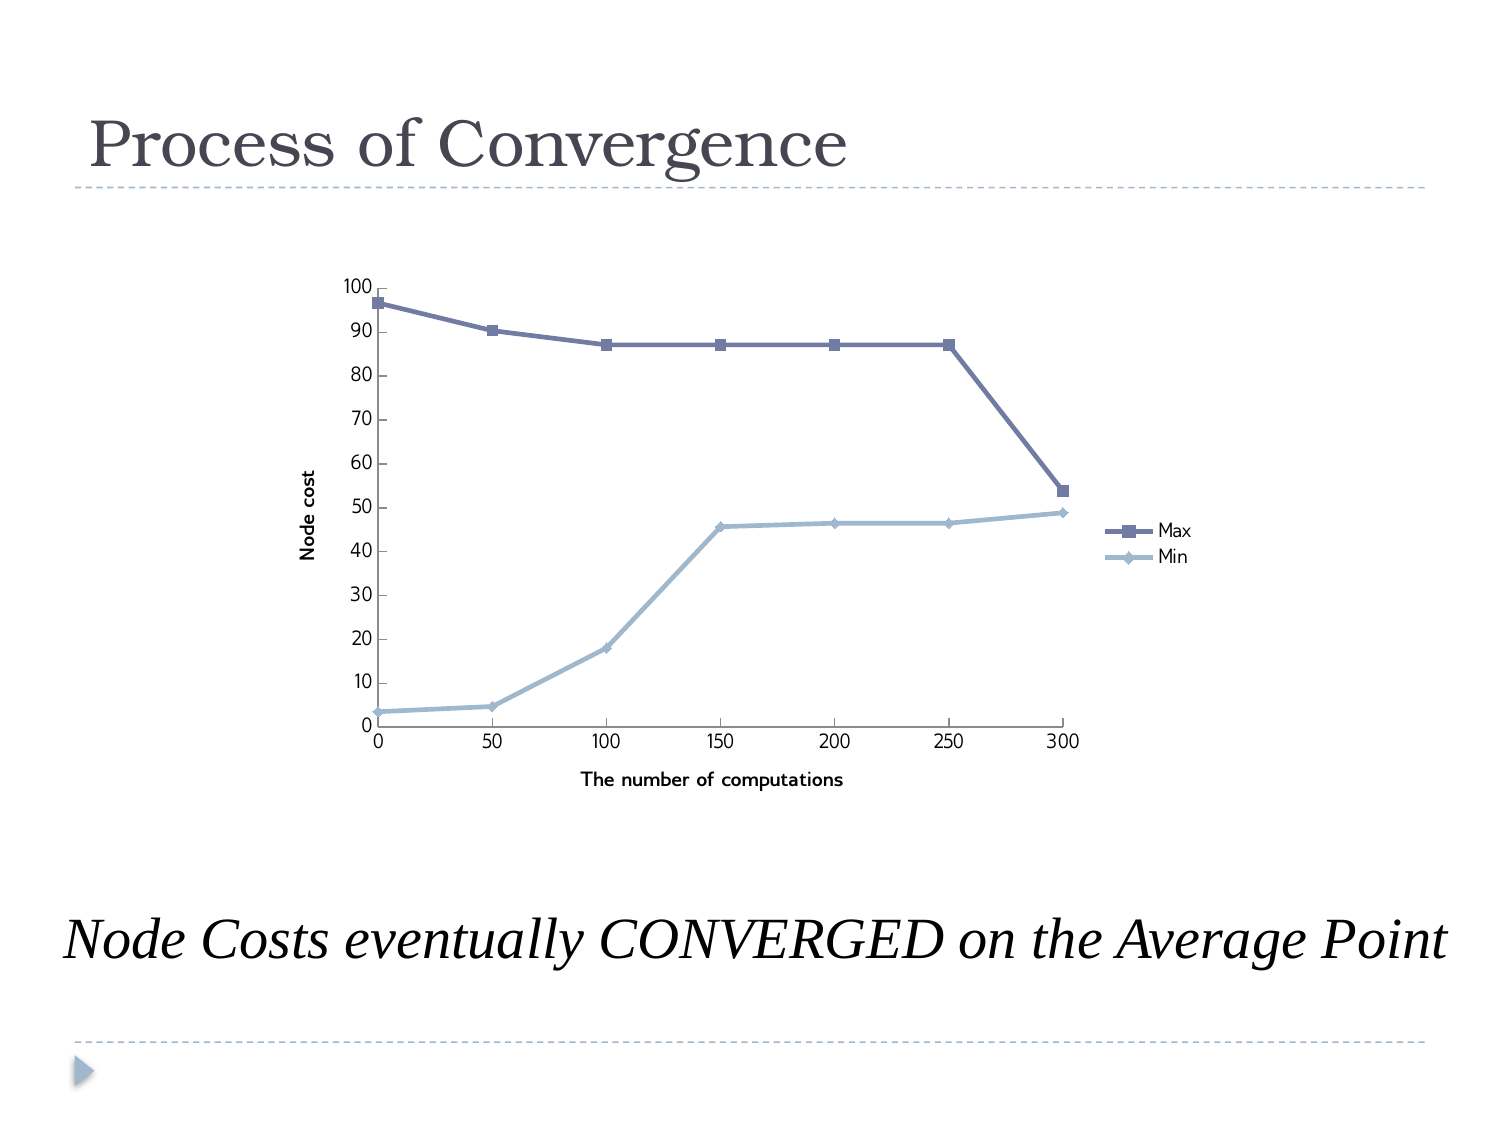

# Process of Convergence

### Chart

| Category |  |  |
|---|---|---|
| 0 | 96.67778237106297 | 3.52124505180602 |
| 50 | 90.37335429301268 | 4.72016563276218 |
| 100 | 87.12796879348588 | 18.041383255111487 |
| 150 | 87.12796879348588 | 45.69643276195787 |
| 200 | 87.12796879348588 | 46.507427414967744 |
| 250 | 87.12796879348588 | 46.507427414967744 |
| 300 | 53.7928262927923 | 48.87397343797581 |
Node Costs eventually CONVERGED on the Average Point